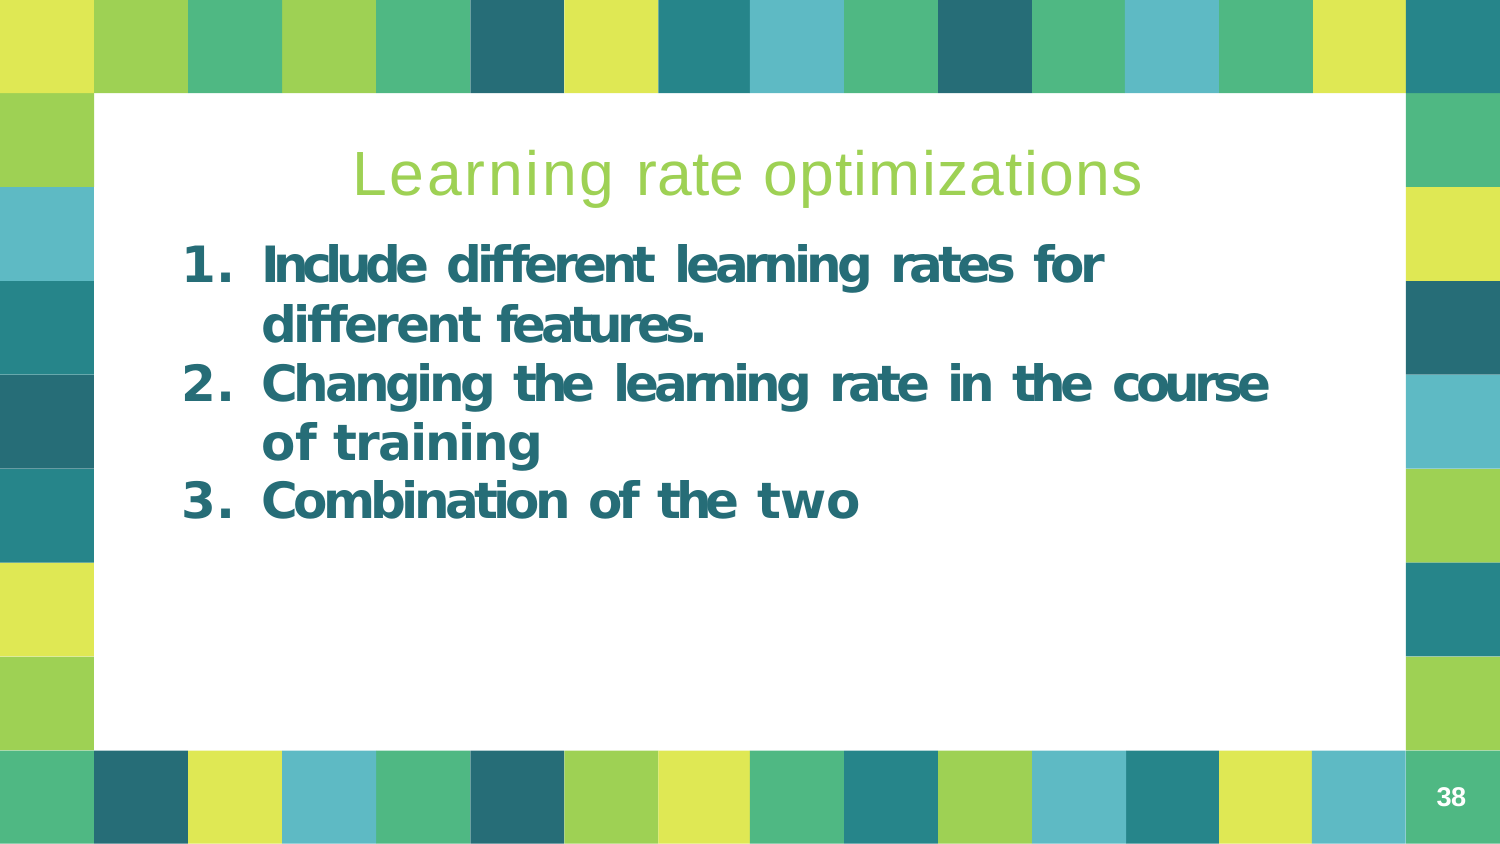

# Learning rate optimizations

Include different learning rates for different features.
Changing the learning rate in the course of training
Combination of the two

38